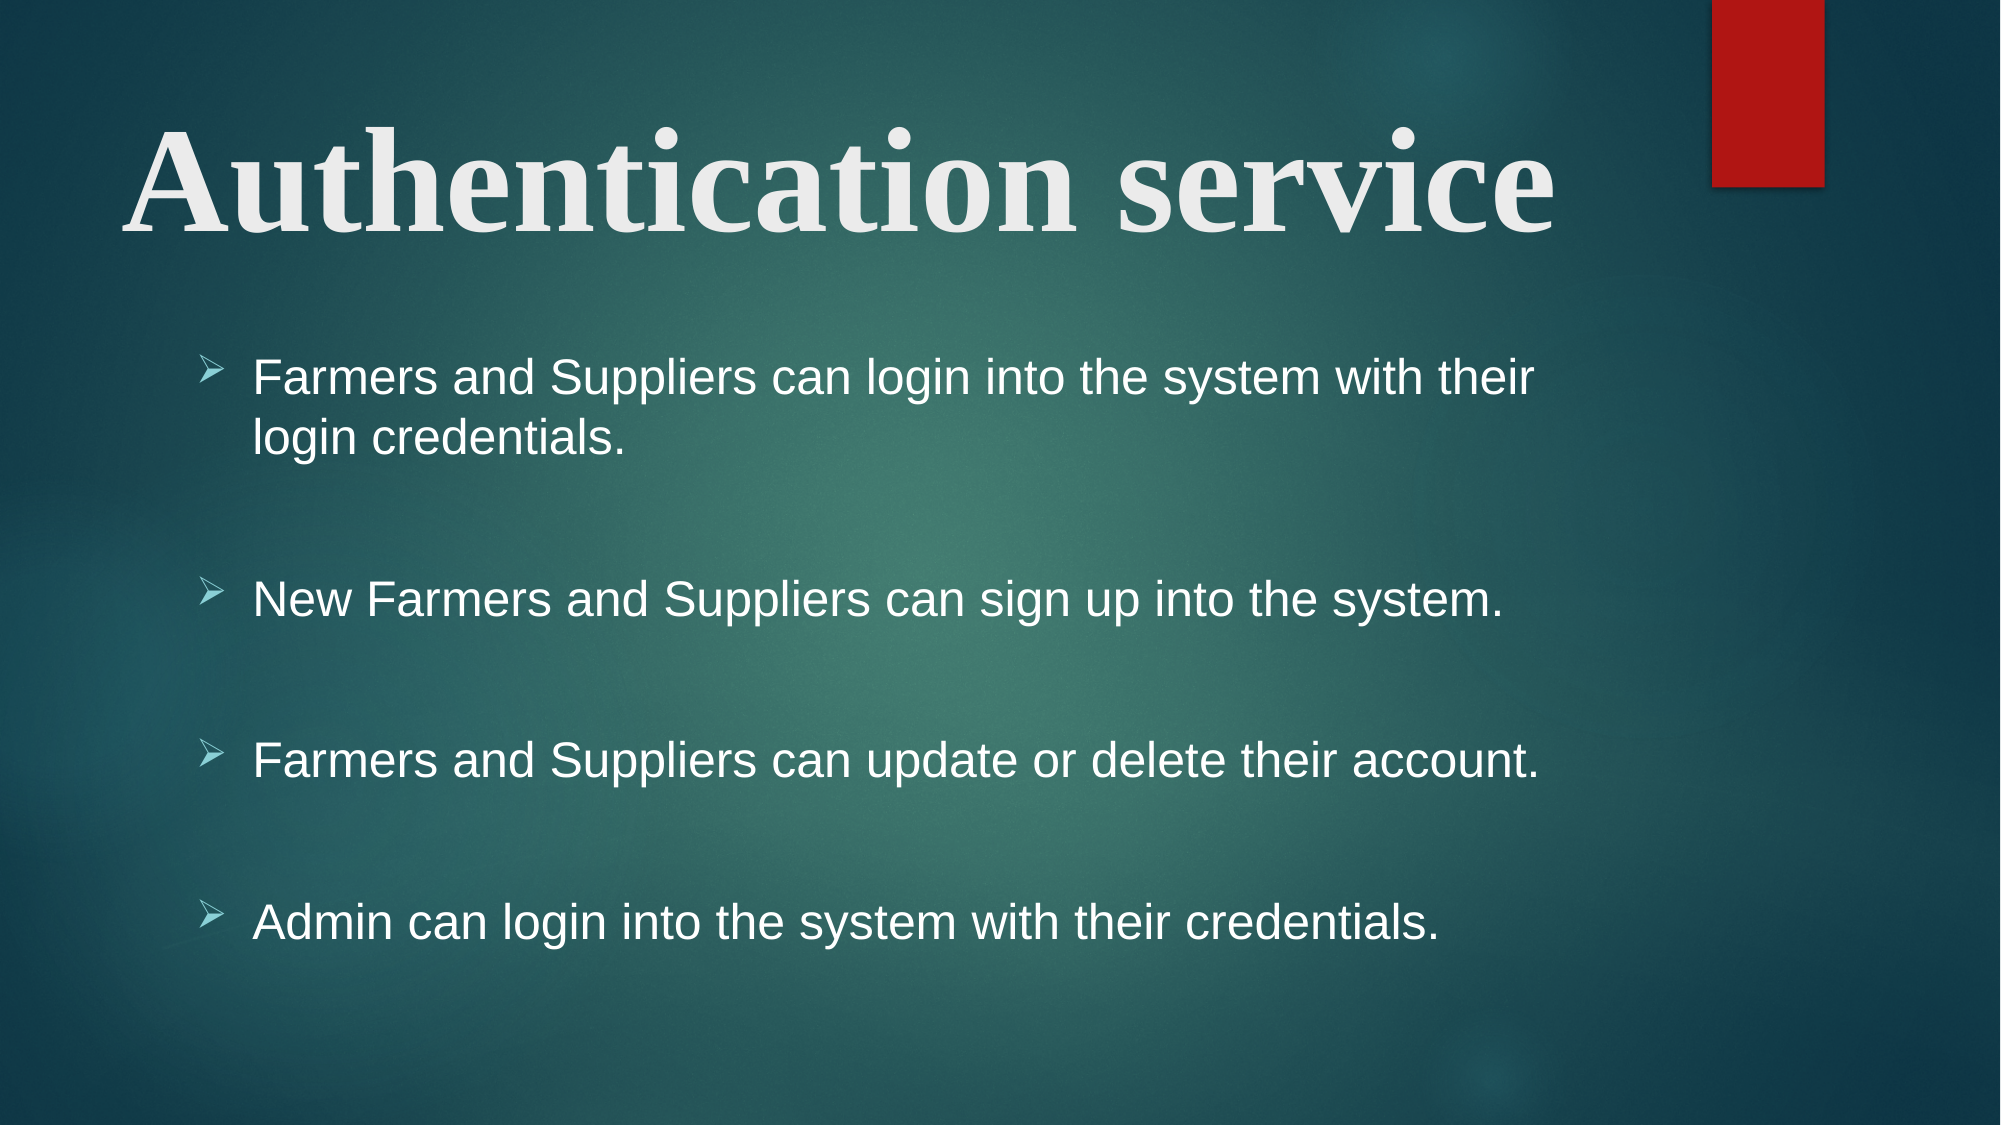

# Authentication service
Farmers and Suppliers can login into the system with their login credentials.

New Farmers and Suppliers can sign up into the system.

Farmers and Suppliers can update or delete their account.

Admin can login into the system with their credentials.